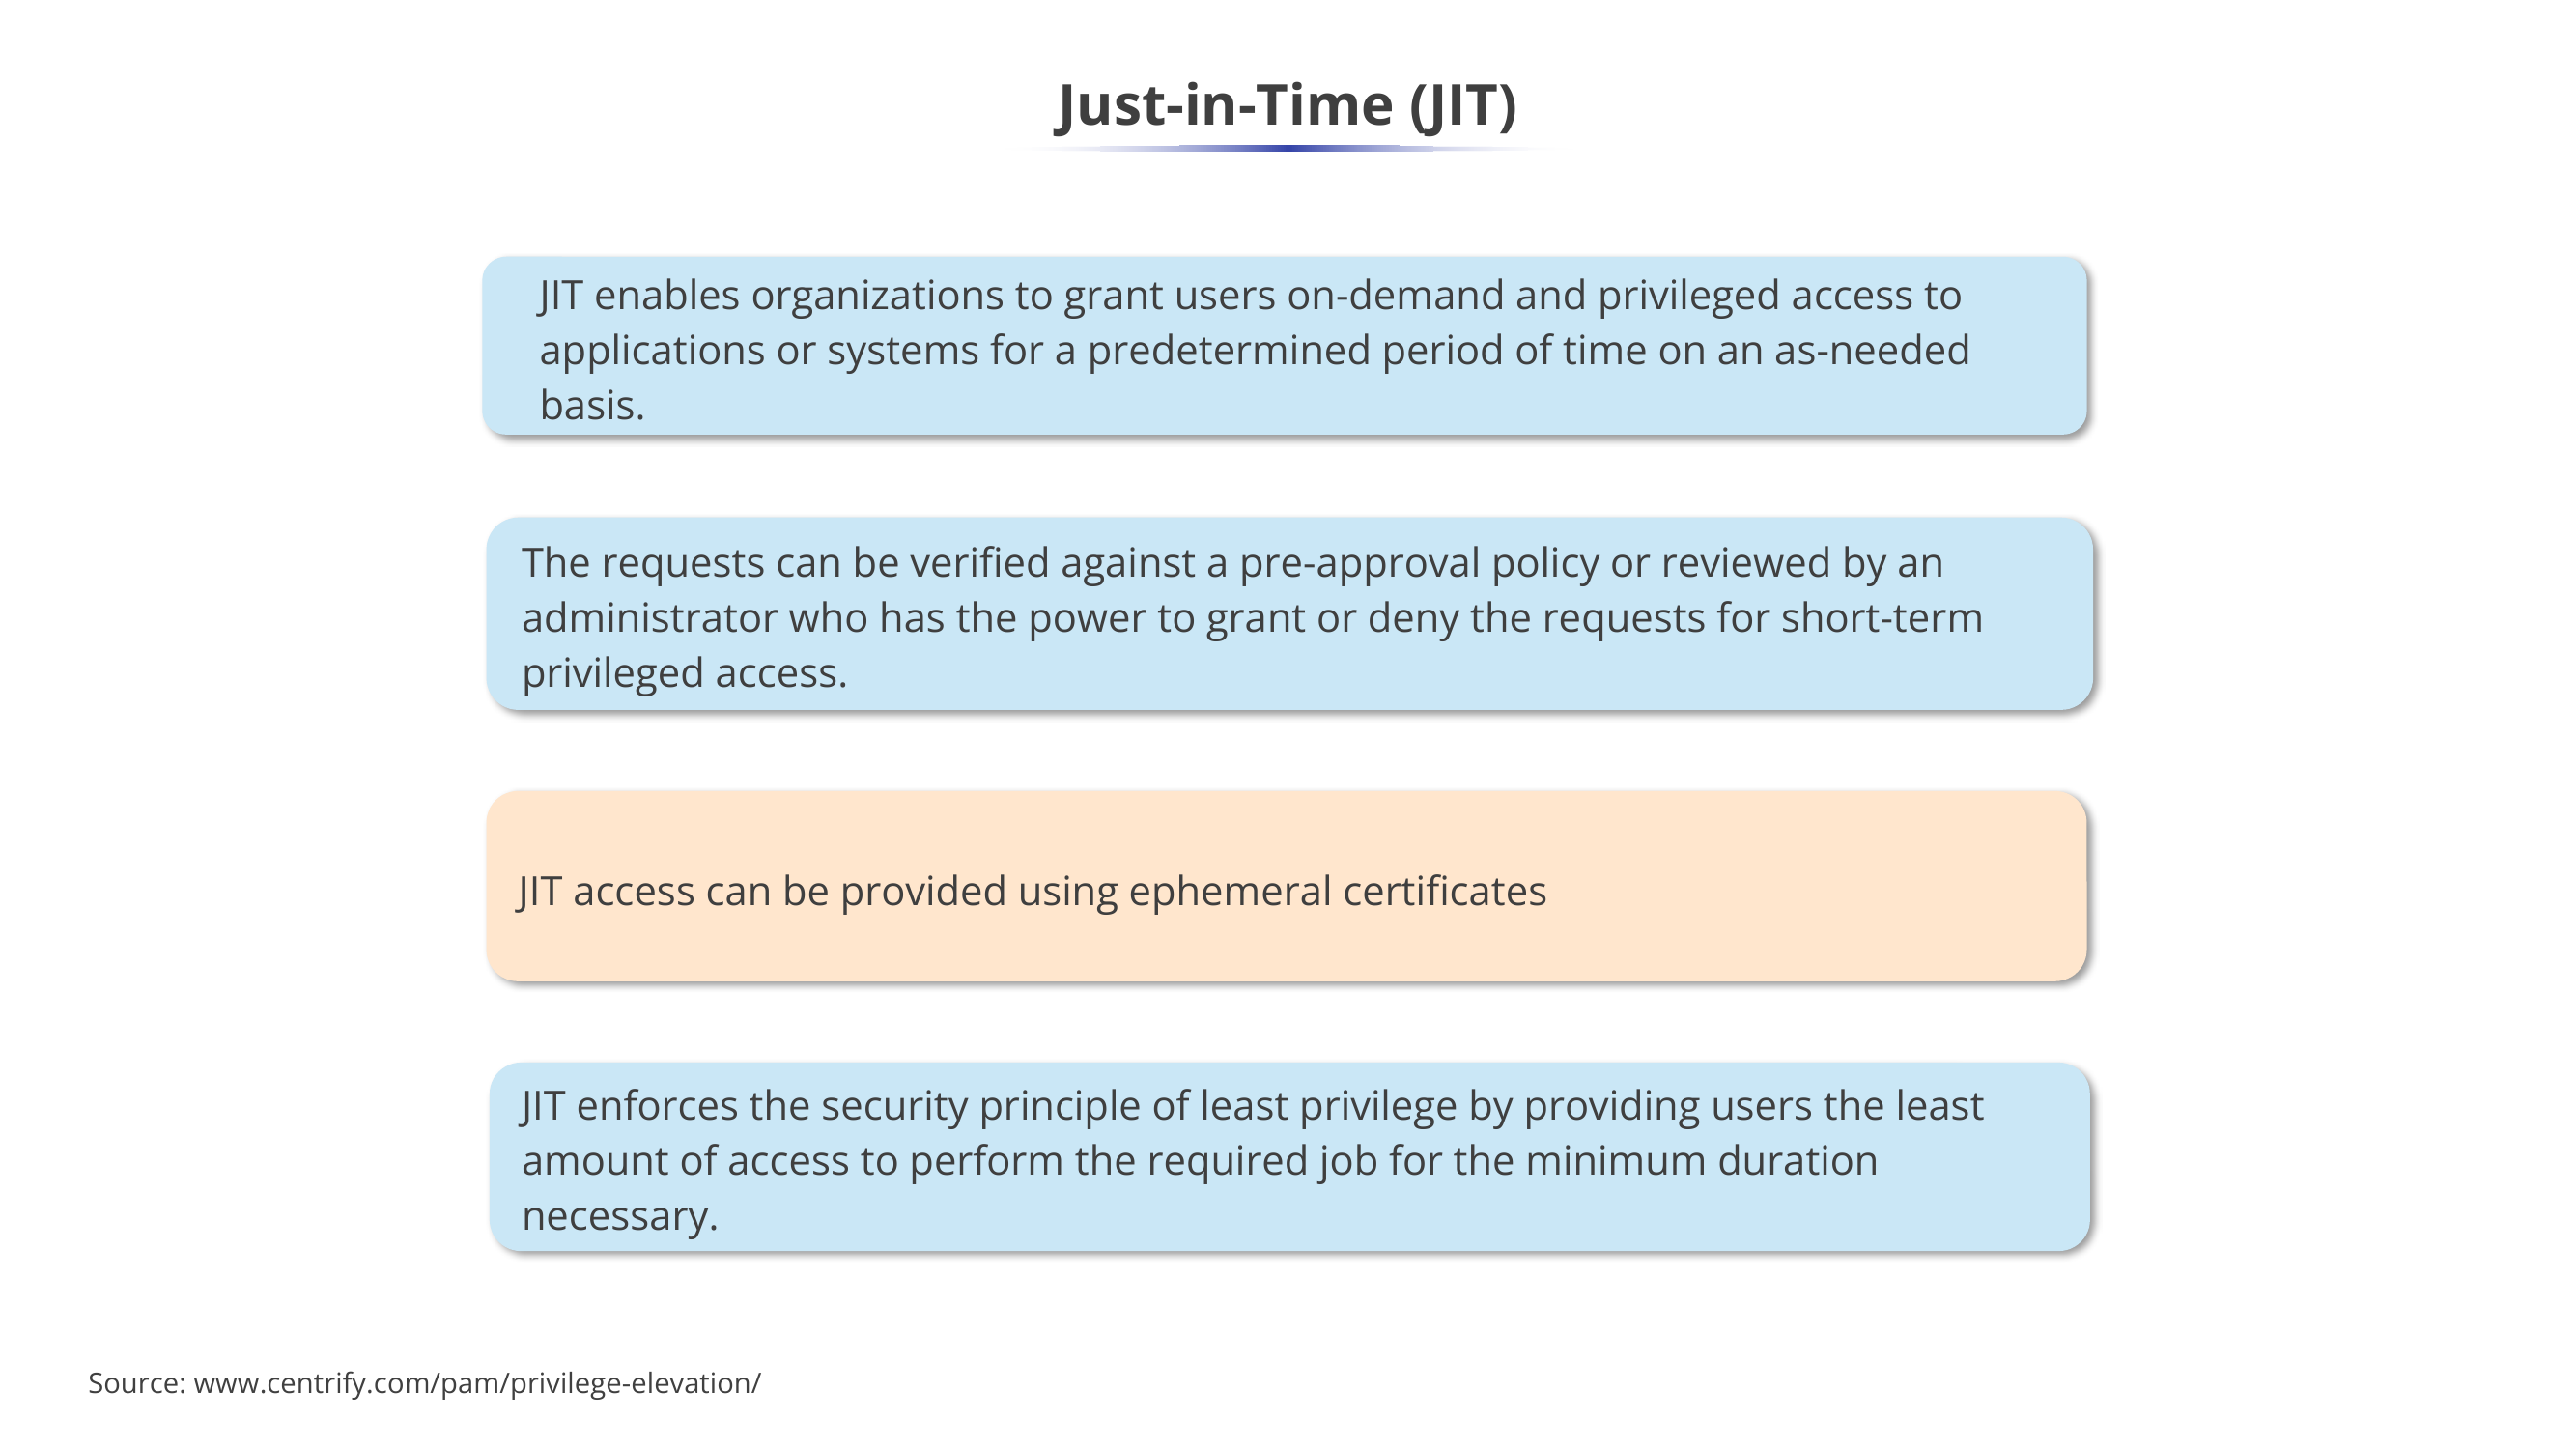

Just-in-Time (JIT)

JIT enables organizations to grant users on-demand and privileged access to applications or systems for a predetermined period of time on an as-needed basis.

The requests can be verified against a pre-approval policy or reviewed by an administrator who has the power to grant or deny the requests for short-term privileged access.

JIT access can be provided using ephemeral certificates

JIT enforces the security principle of least privilege by providing users the least amount of access to perform the required job for the minimum duration necessary.
Source: www.centrify.com/pam/privilege-elevation/